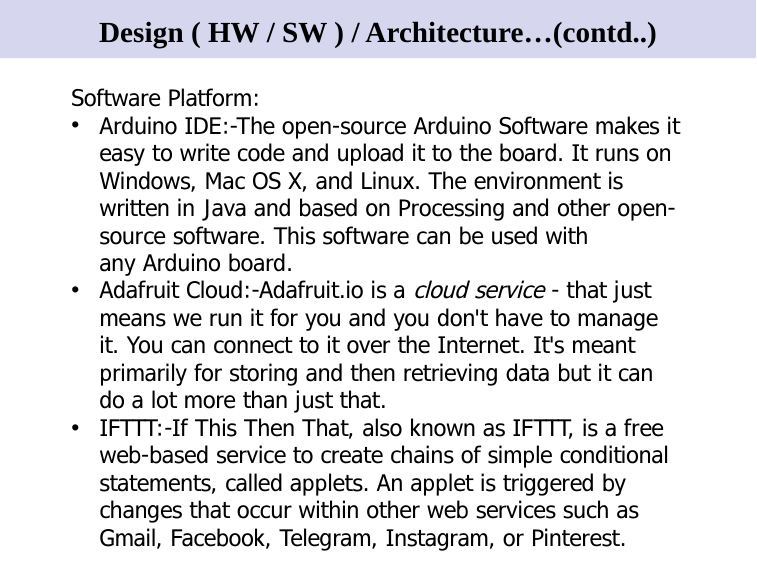

# Design ( HW / SW ) / Architecture…(contd..)
Software Platform:
Arduino IDE:-The open-source Arduino Software makes it easy to write code and upload it to the board. It runs on Windows, Mac OS X, and Linux. The environment is written in Java and based on Processing and other open-source software. This software can be used with any Arduino board.
Adafruit Cloud:-Adafruit.io is a cloud service - that just means we run it for you and you don't have to manage it. You can connect to it over the Internet. It's meant primarily for storing and then retrieving data but it can do a lot more than just that.
IFTTT:-If This Then That, also known as IFTTT, is a free web-based service to create chains of simple conditional statements, called applets. An applet is triggered by changes that occur within other web services such as Gmail, Facebook, Telegram, Instagram, or Pinterest.